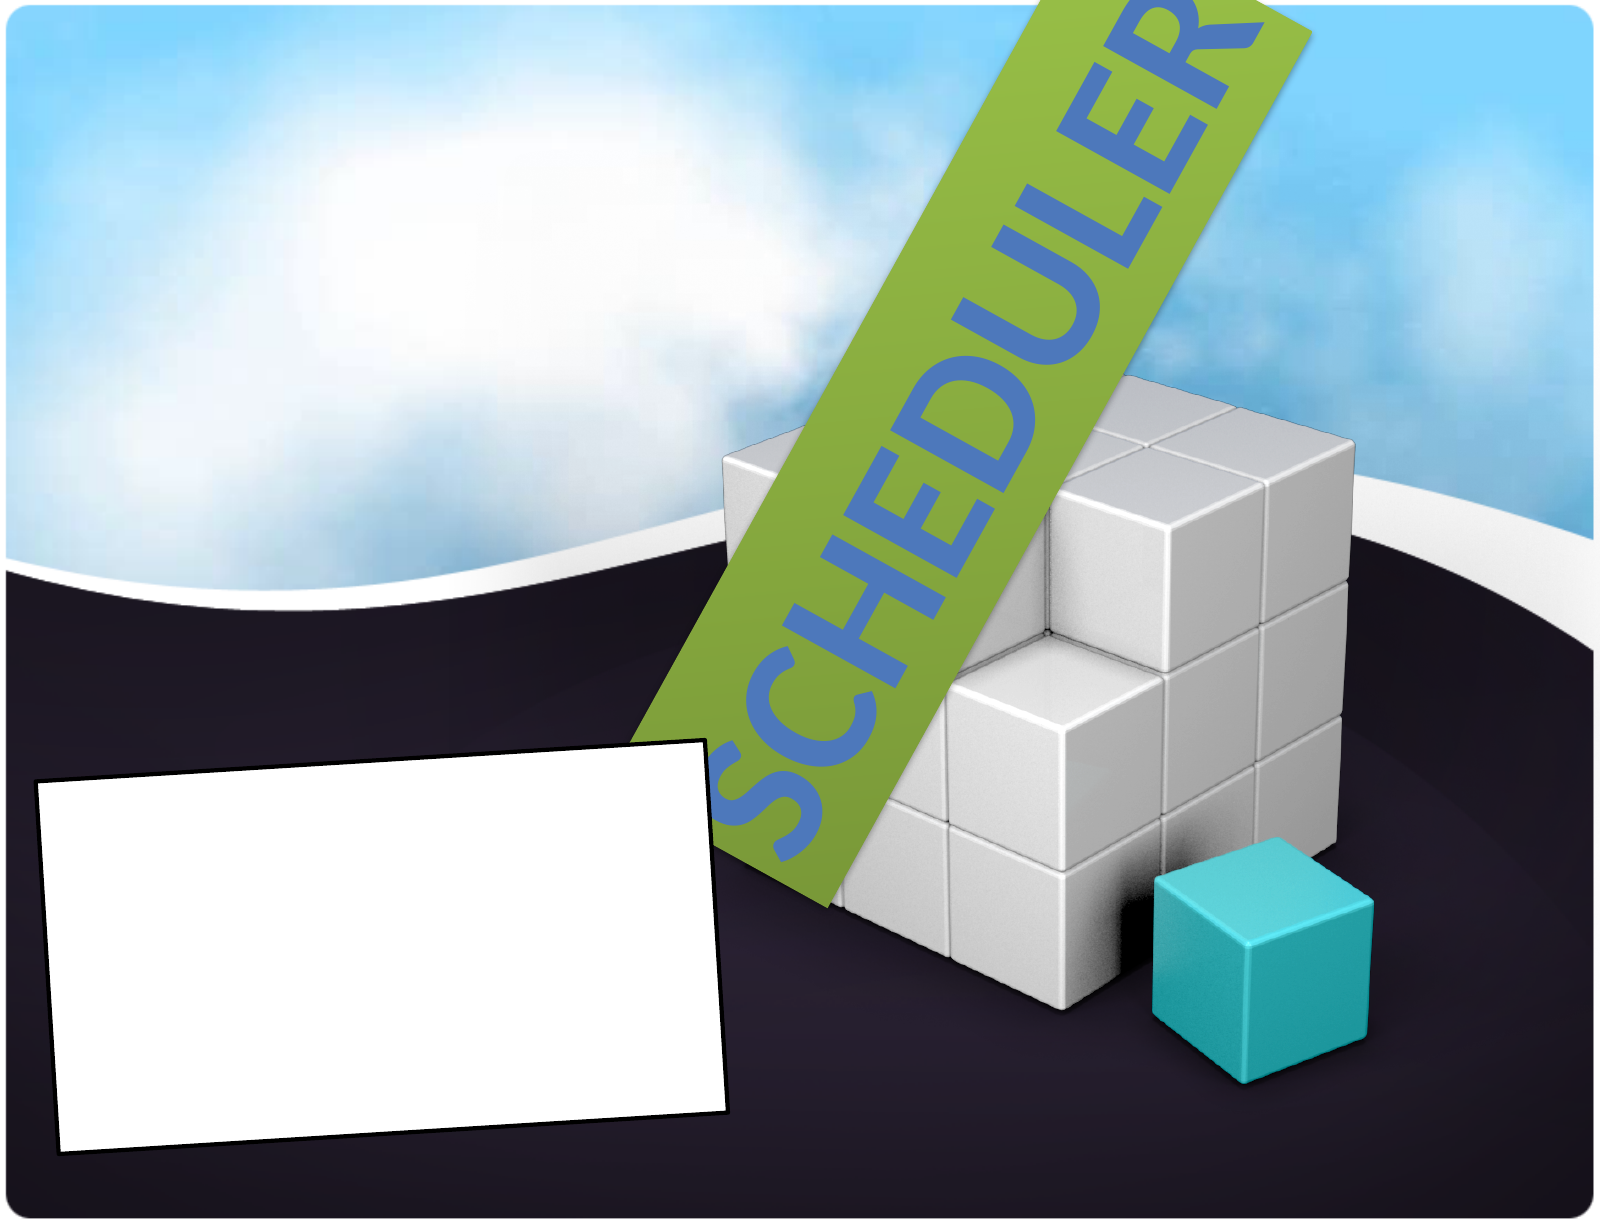

Scheduler
Dipen Patel – Scrum Master
Shalin Banjara – Team Member
Sanket Patel – Team Member
Devraj Valecha – Team Member
Ruby Verma – Team Member
Sonny Kr – Team Member